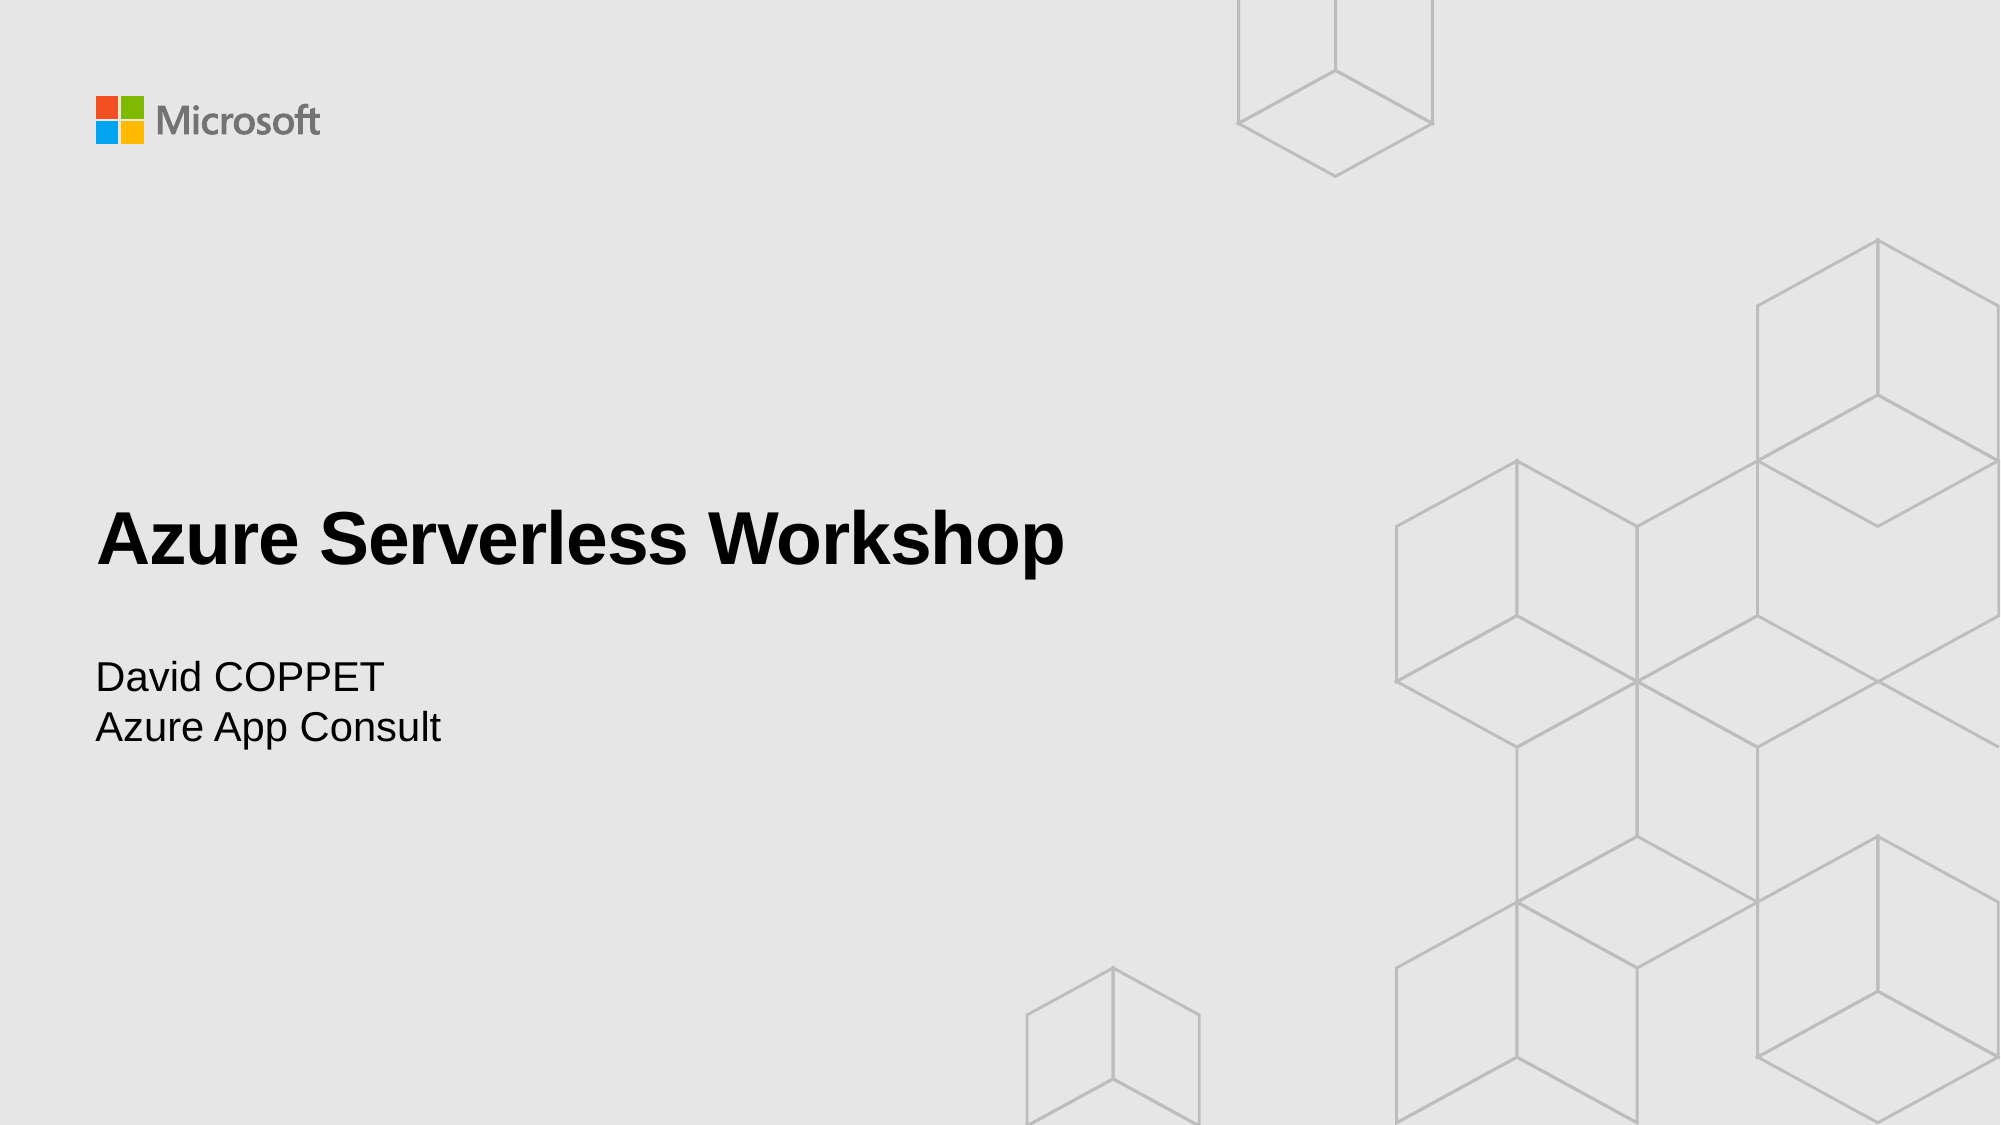

# Azure Serverless Workshop
David COPPET
Azure App Consult